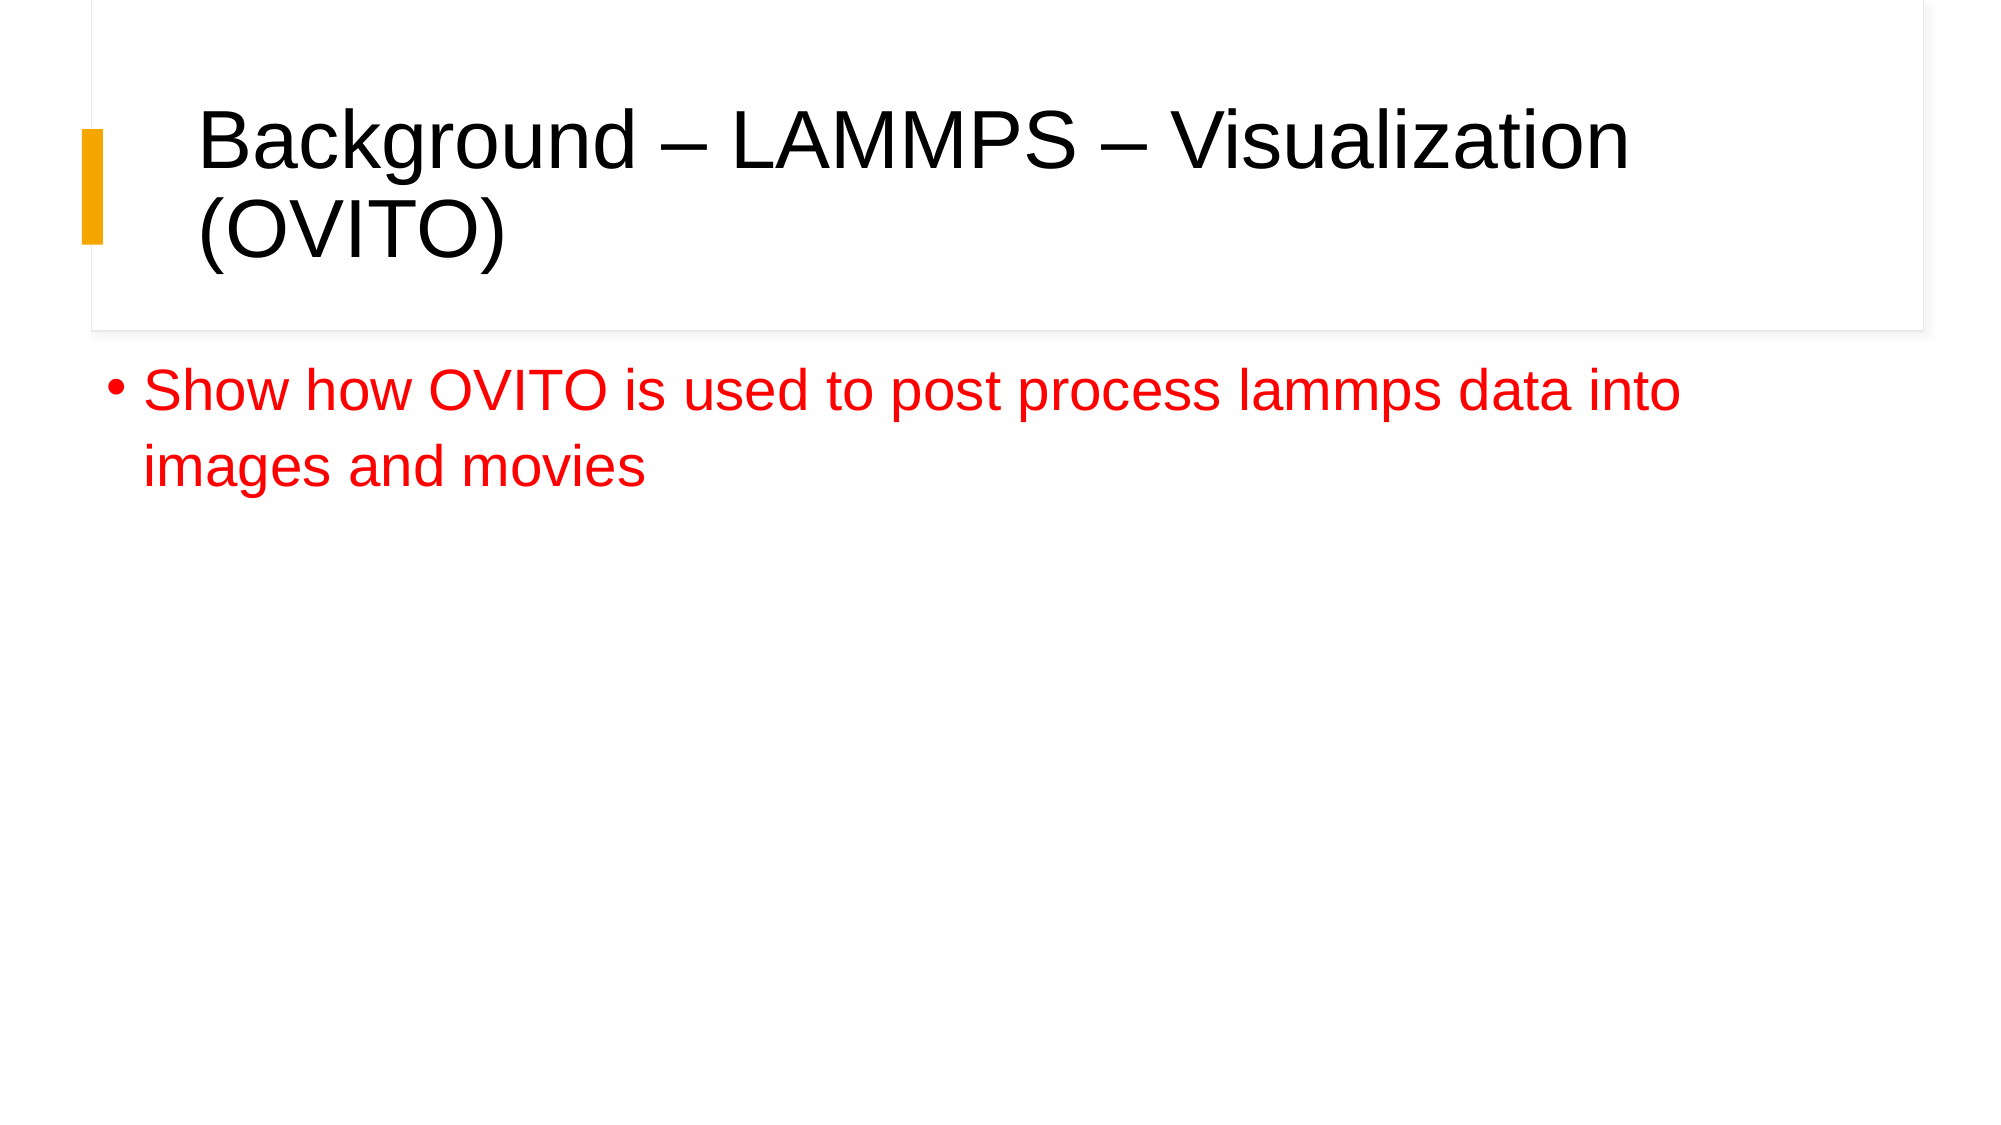

# Background – LAMMPS – Visualization (OVITO)
Show how OVITO is used to post process lammps data into images and movies